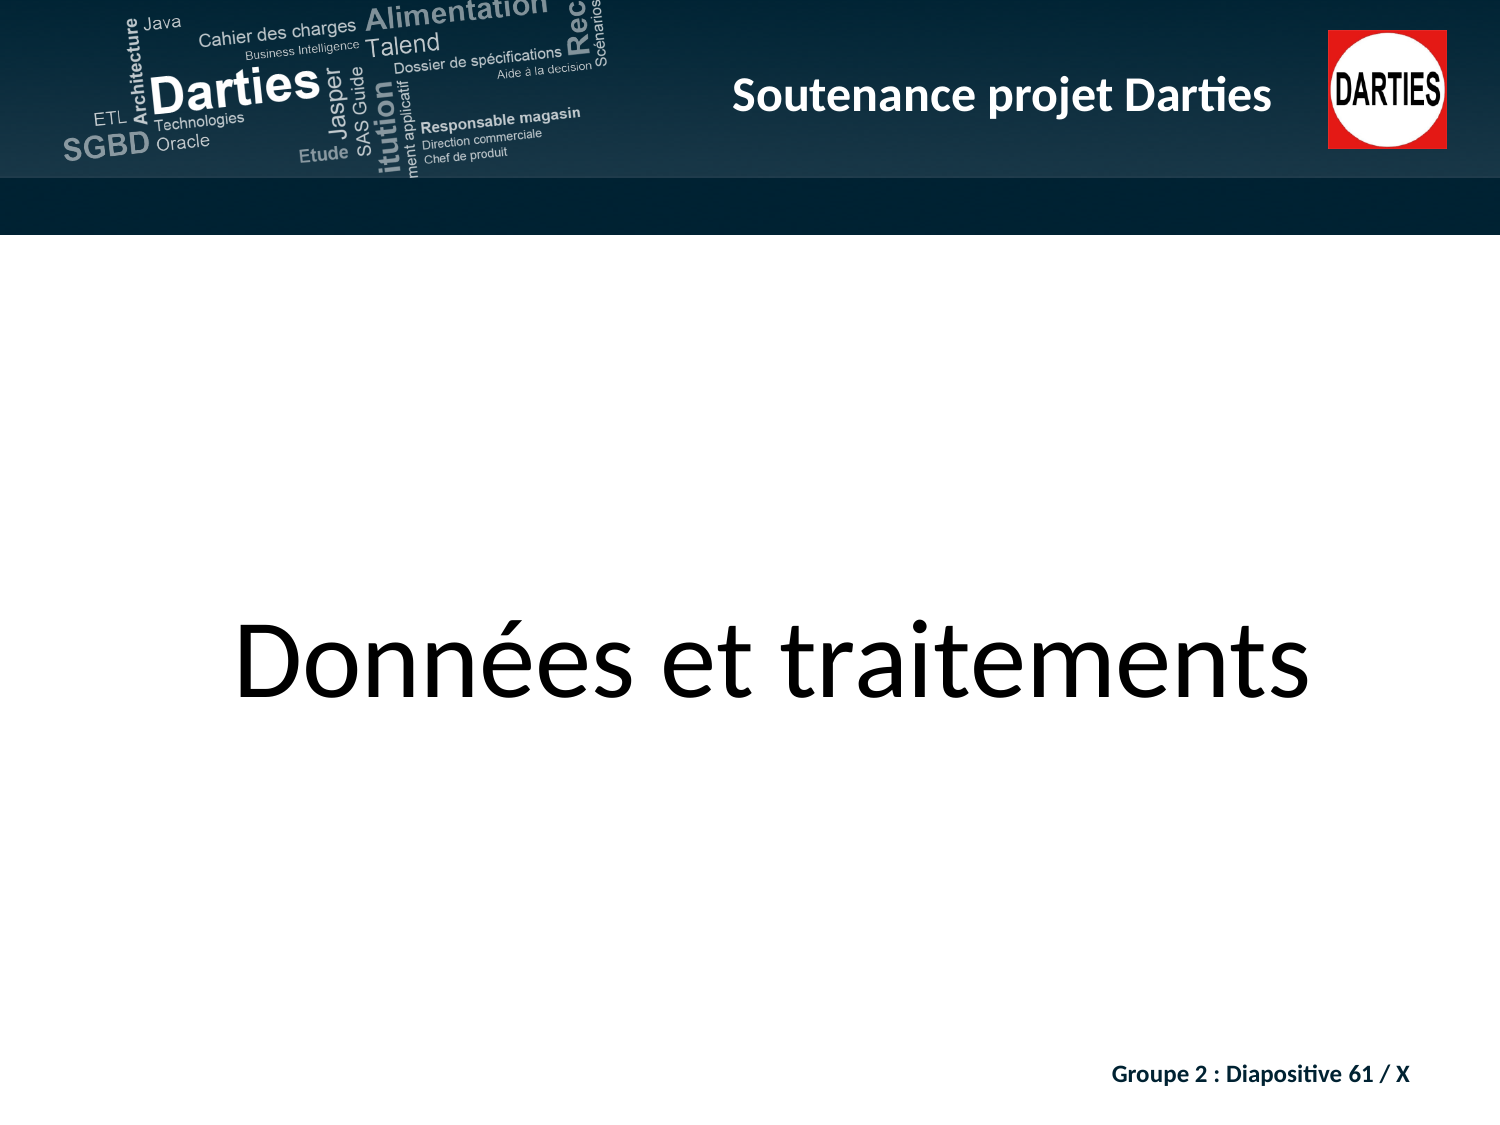

Données et traitements
Groupe 2 : Diapositive 61 / X